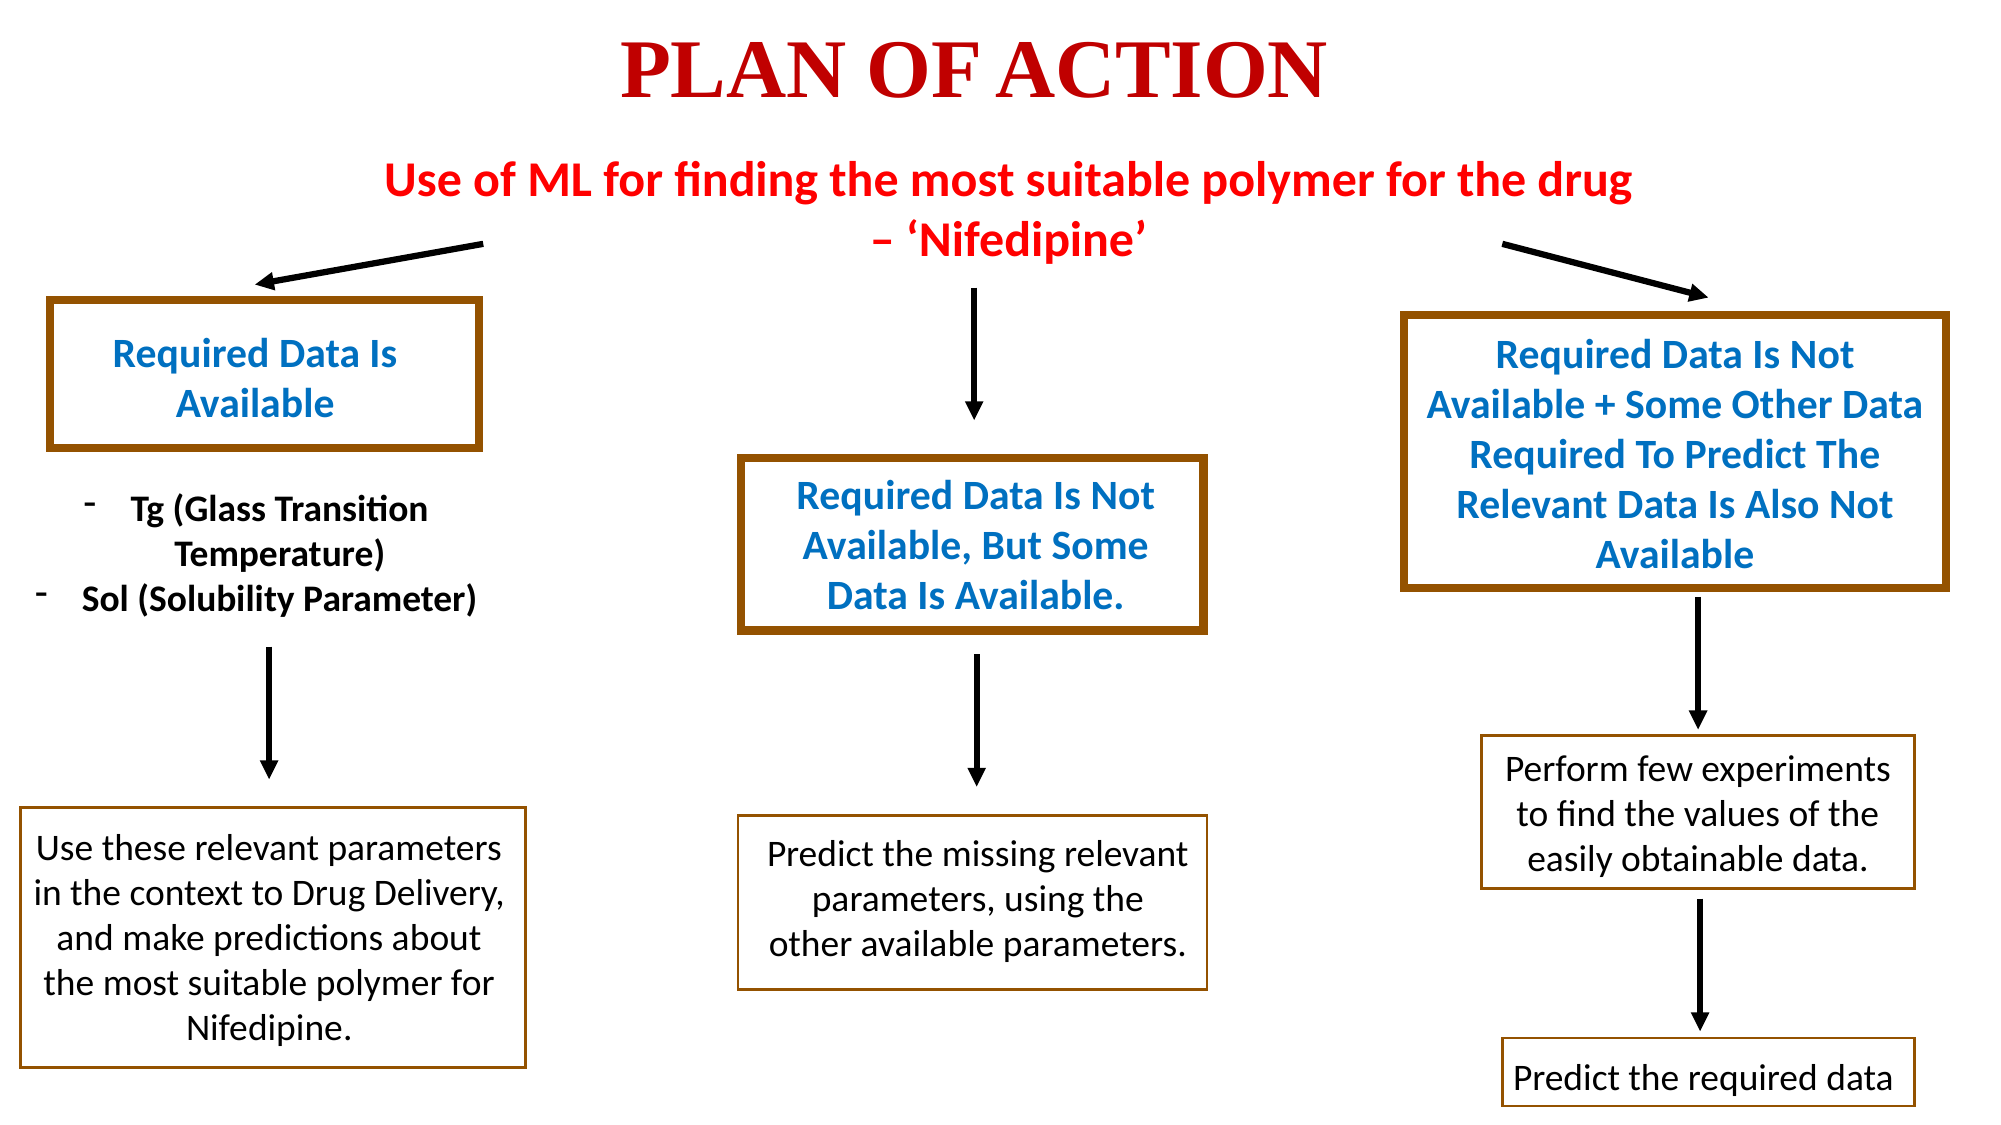

PLAN OF ACTION
Use of ML for finding the most suitable polymer for the drug – ‘Nifedipine’

Required Data Is Available

Required Data Is Not Available + Some Other Data Required To Predict The Relevant Data Is Also Not Available

Required Data Is Not Available, But Some Data Is Available.
Tg (Glass Transition Temperature)
Sol (Solubility Parameter)

Perform few experiments to find the values of the easily obtainable data.

Use these relevant parameters in the context to Drug Delivery, and make predictions about the most suitable polymer for Nifedipine.
Predict the missing relevant parameters, using the other available parameters.

Predict the required data